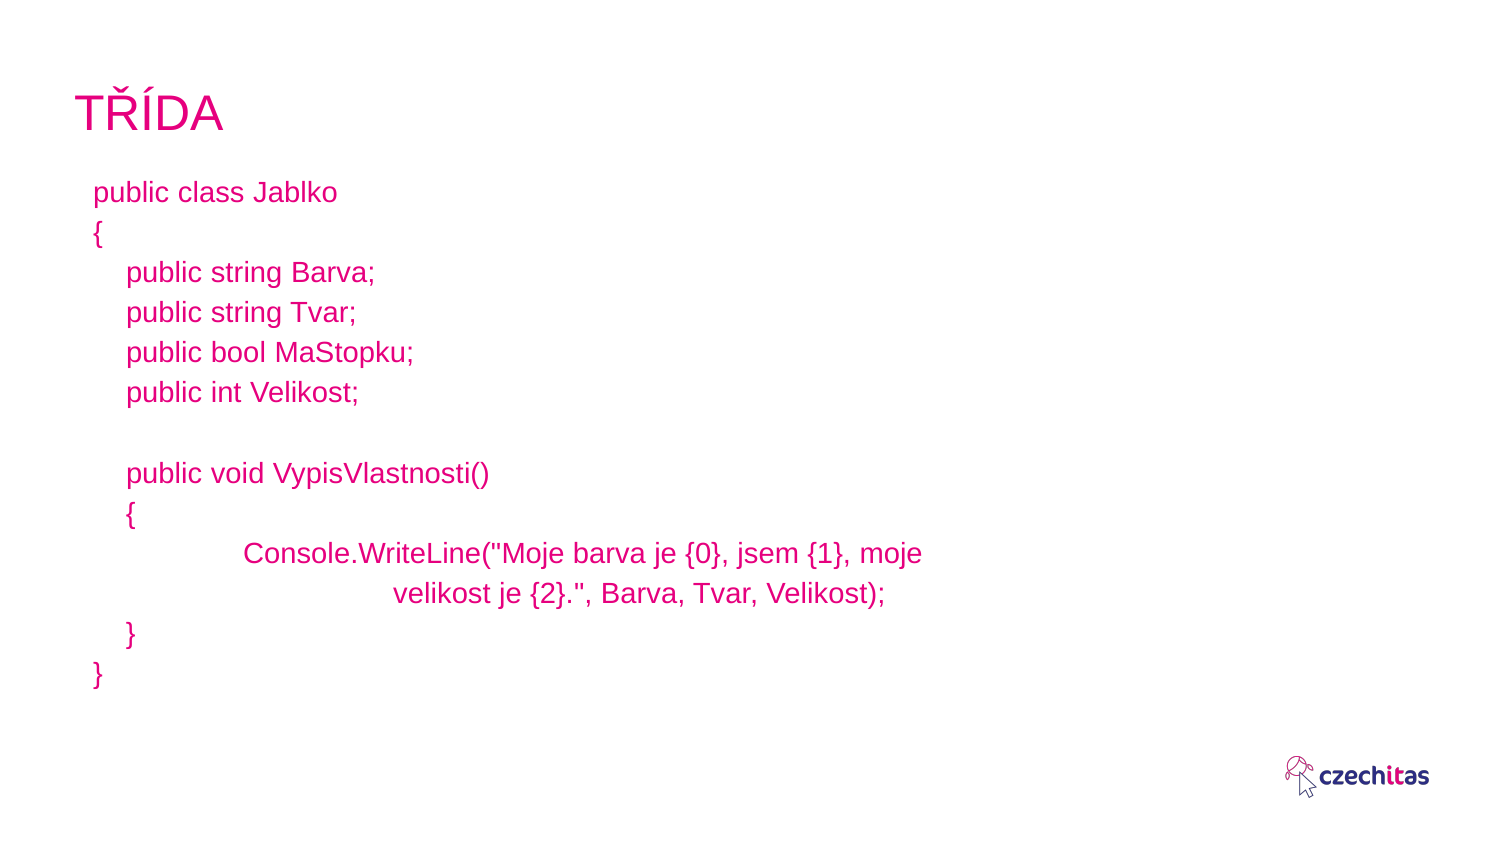

# TŘÍDA
public class Jablko
{
    public string Barva;
    public string Tvar;
    public bool MaStopku;
    public int Velikost;
    public void VypisVlastnosti()
    {
	Console.WriteLine("Moje barva je {0}, jsem {1}, moje 					velikost je {2}.", Barva, Tvar, Velikost);
    }
}